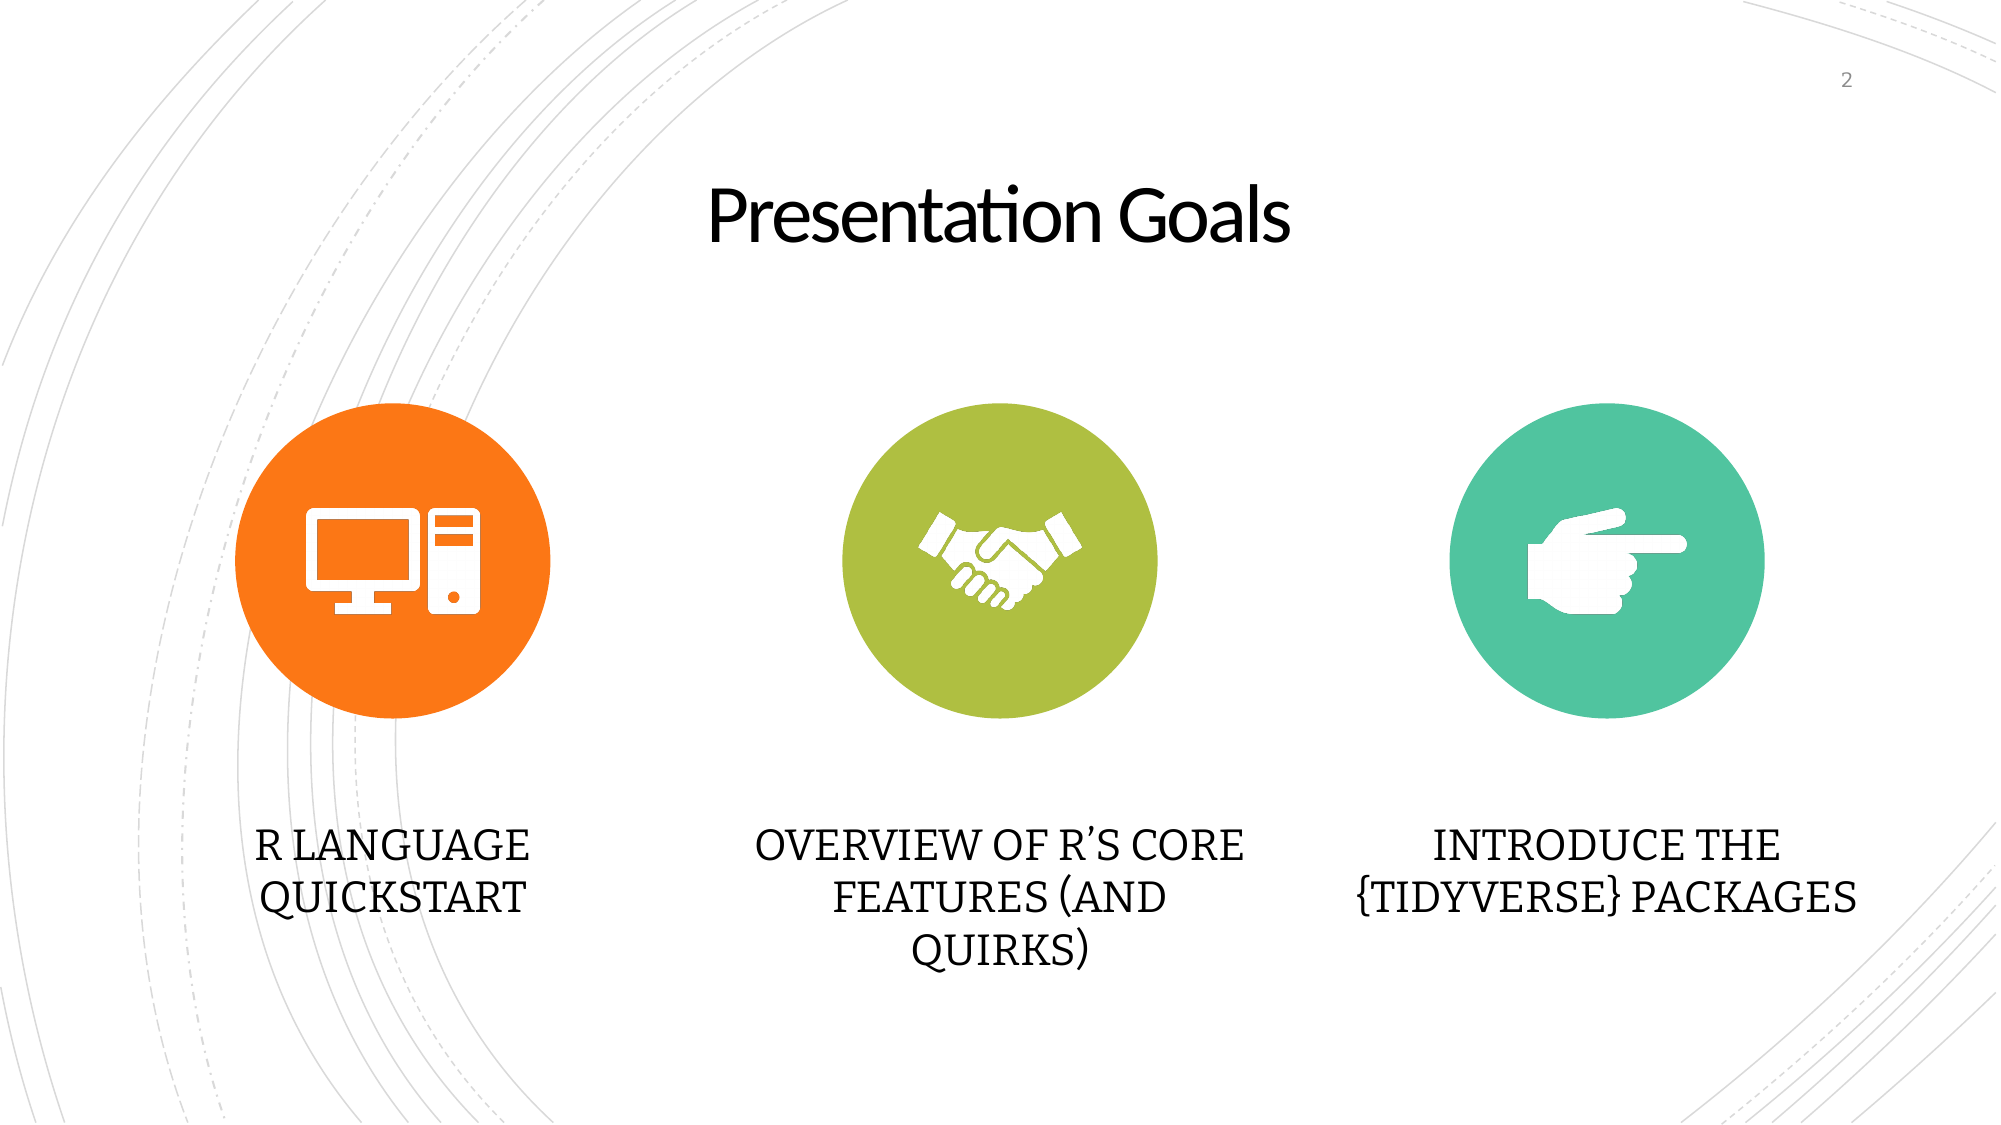

2
# Presentation Goals
R Language quickstart
Overview of R’s Core features (and quirks)
Introduce the {tidyverse} Packages